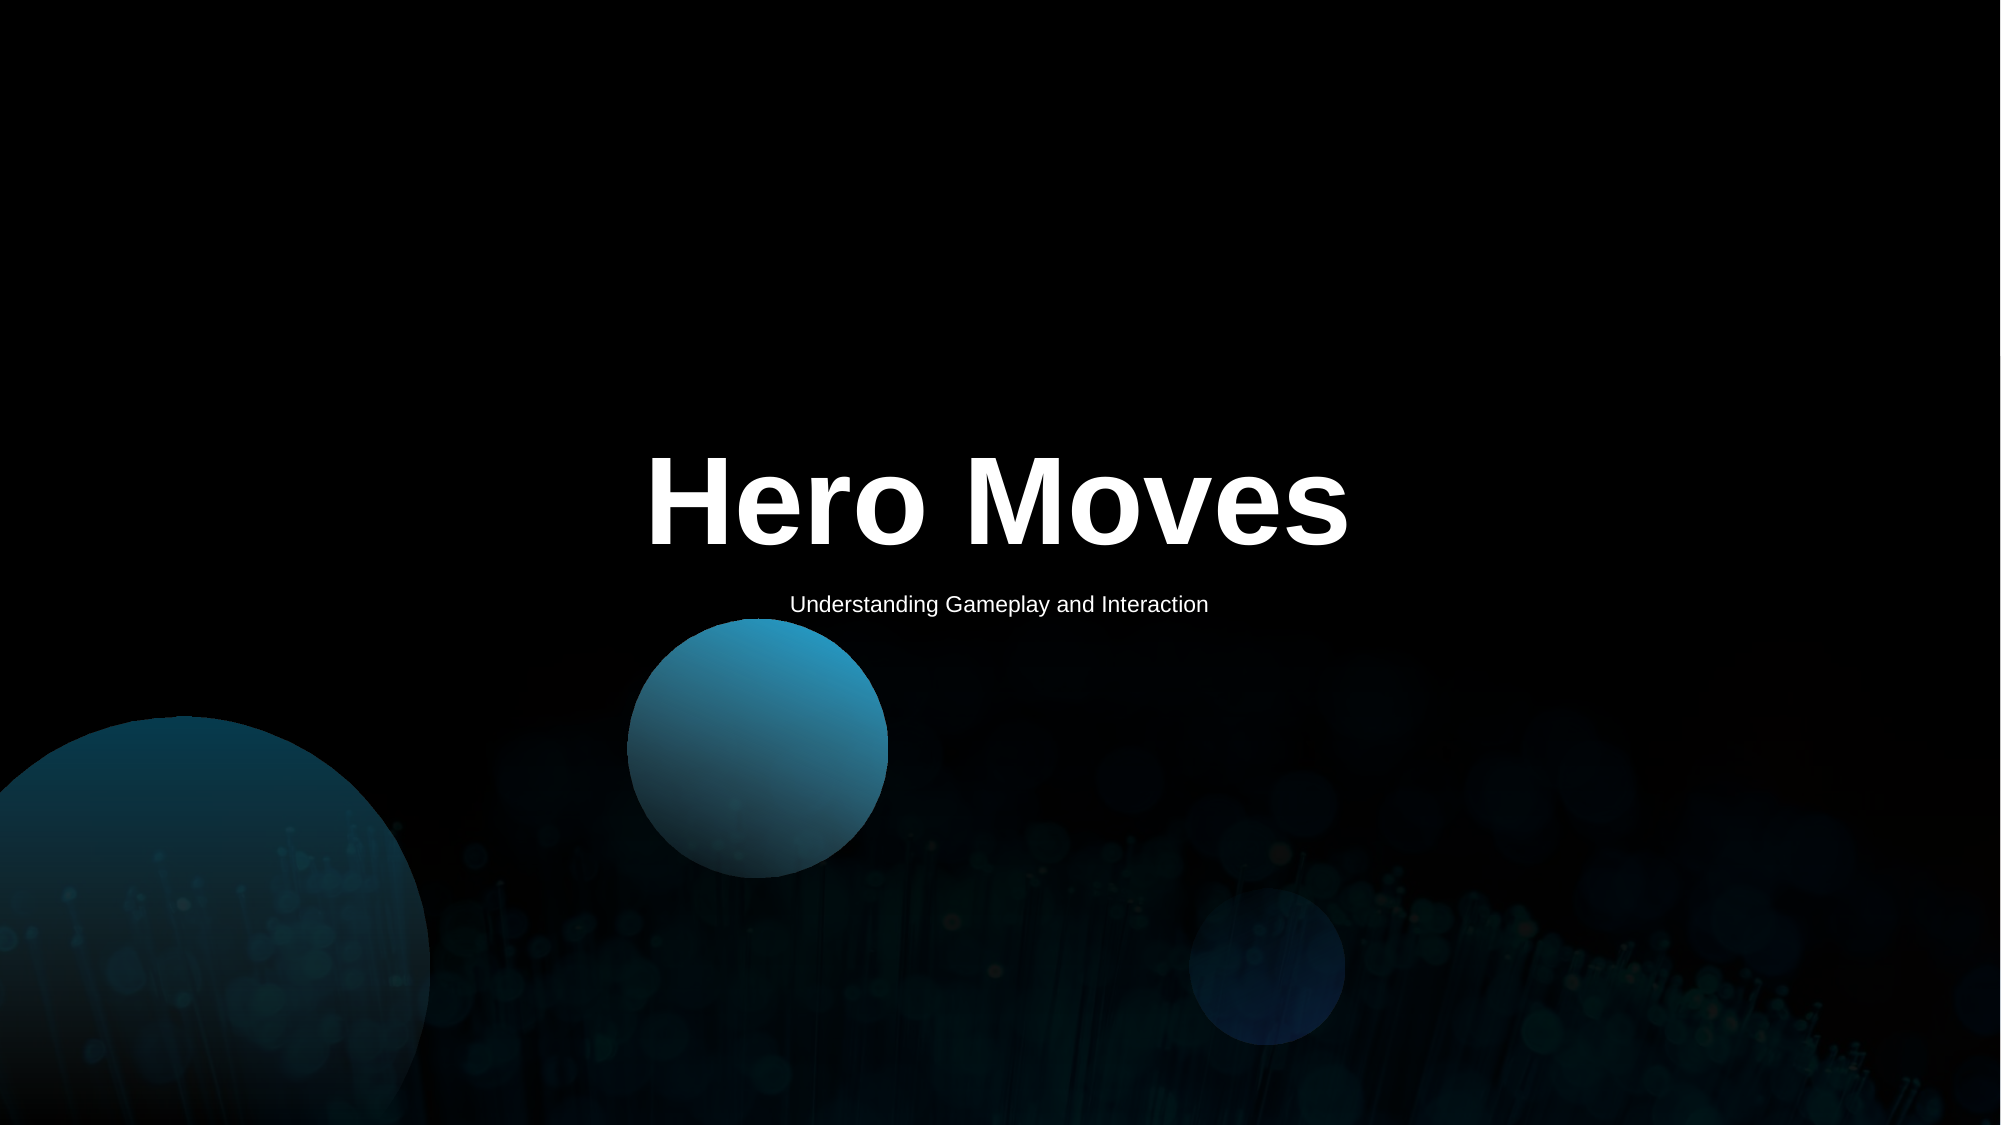

# Hero Moves
Understanding Gameplay and Interaction